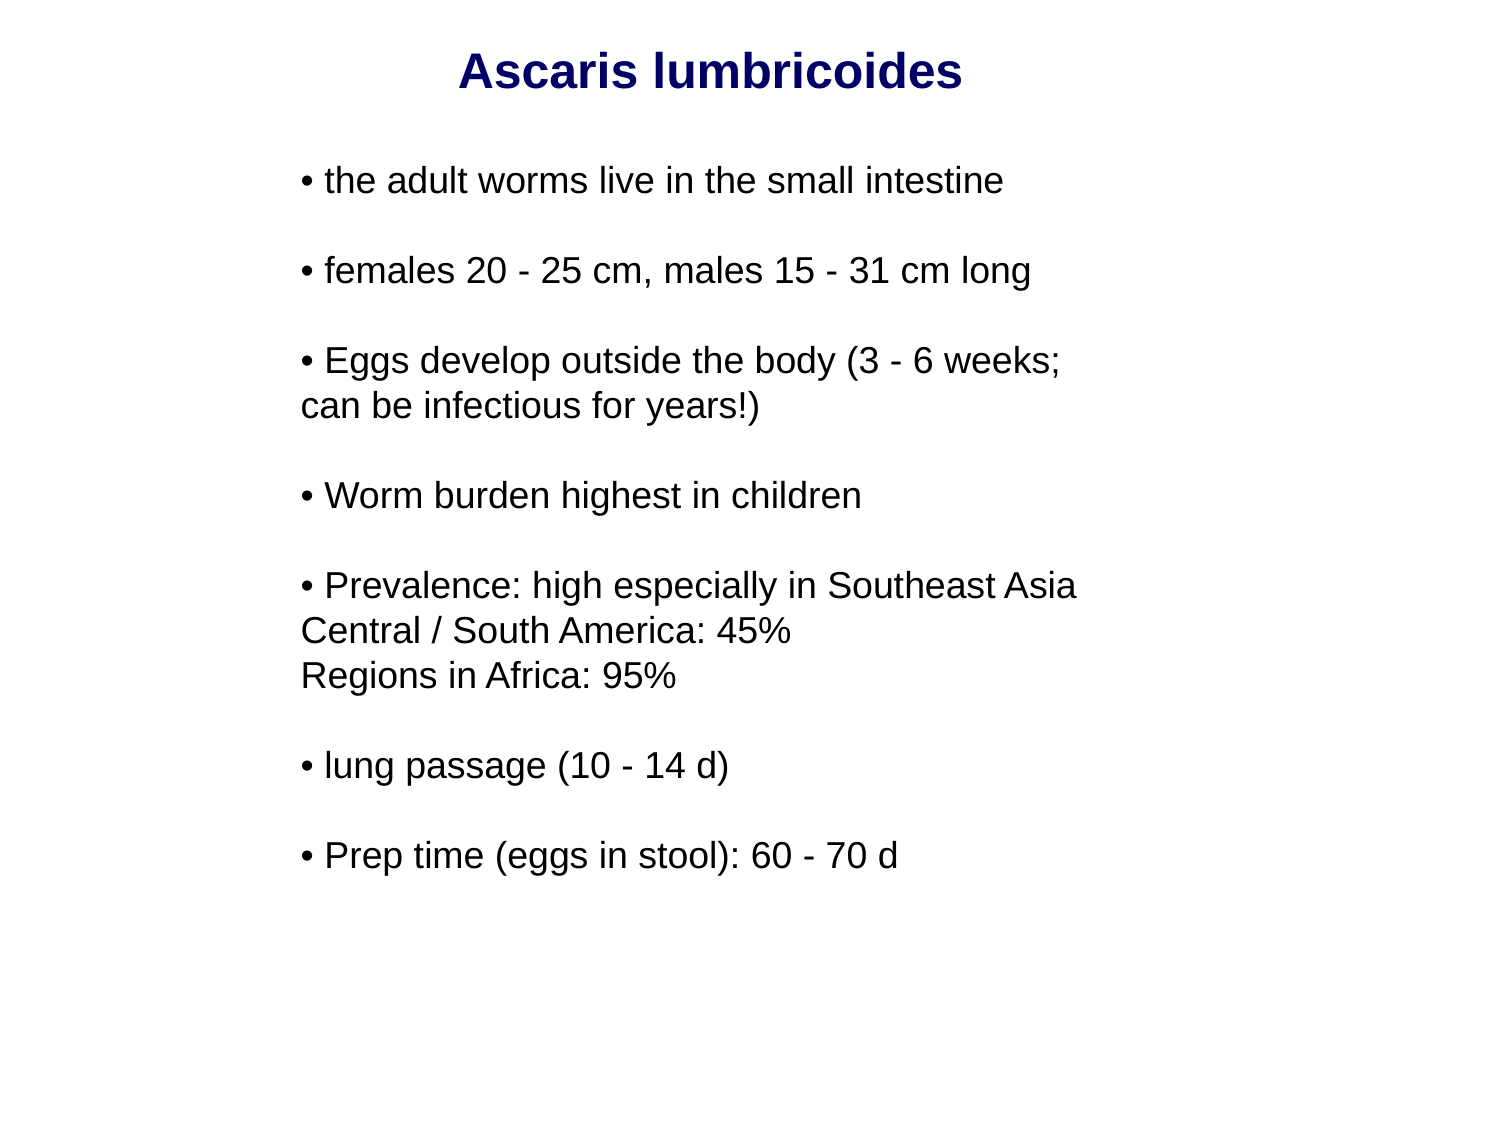

Ascaris lumbricoides
• the adult worms live in the small intestine

• females 20 - 25 cm, males 15 - 31 cm long

• Eggs develop outside the body (3 - 6 weeks;
can be infectious for years!)

• Worm burden highest in children

• Prevalence: high especially in Southeast Asia
Central / South America: 45%
Regions in Africa: 95%

• lung passage (10 - 14 d)

• Prep time (eggs in stool): 60 - 70 d